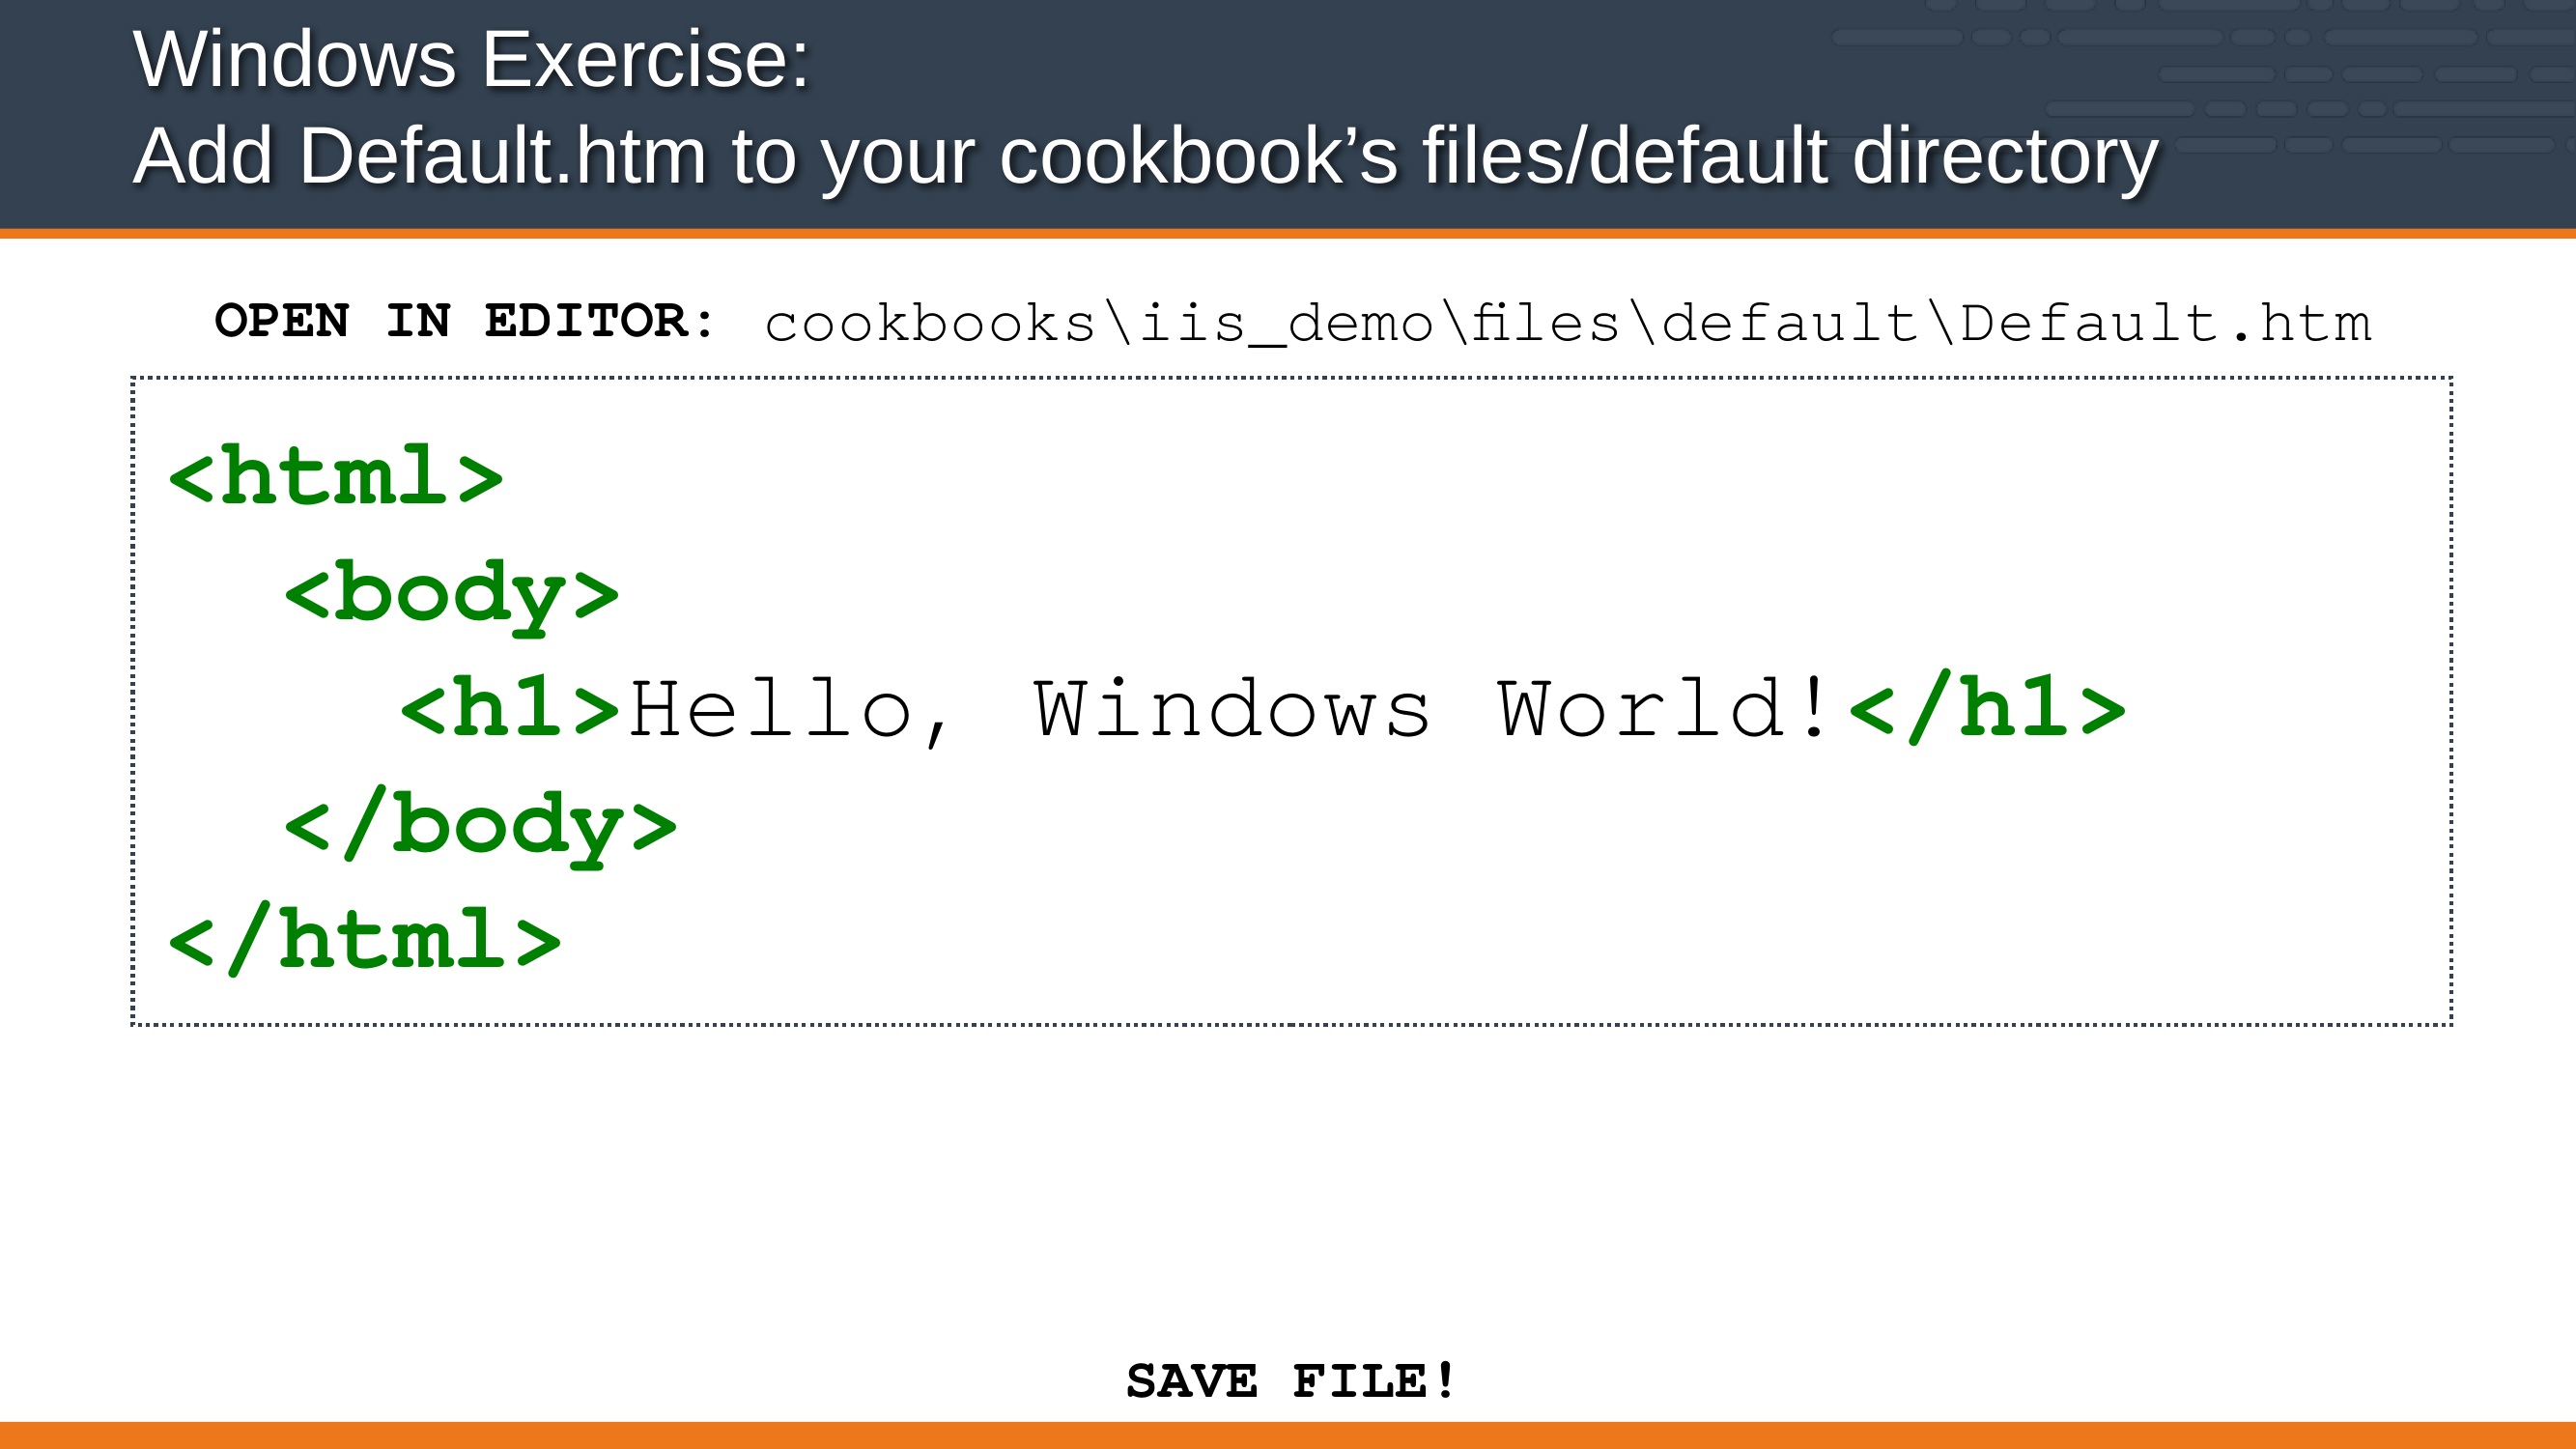

# Windows Exercise: Add Default.htm to your cookbook’s files/default directory
cookbooks\iis_demo\files\default\Default.htm
OPEN IN EDITOR:
<html>
  <body>
    <h1>Hello, Windows World!</h1>
  </body>
</html>
SAVE FILE!